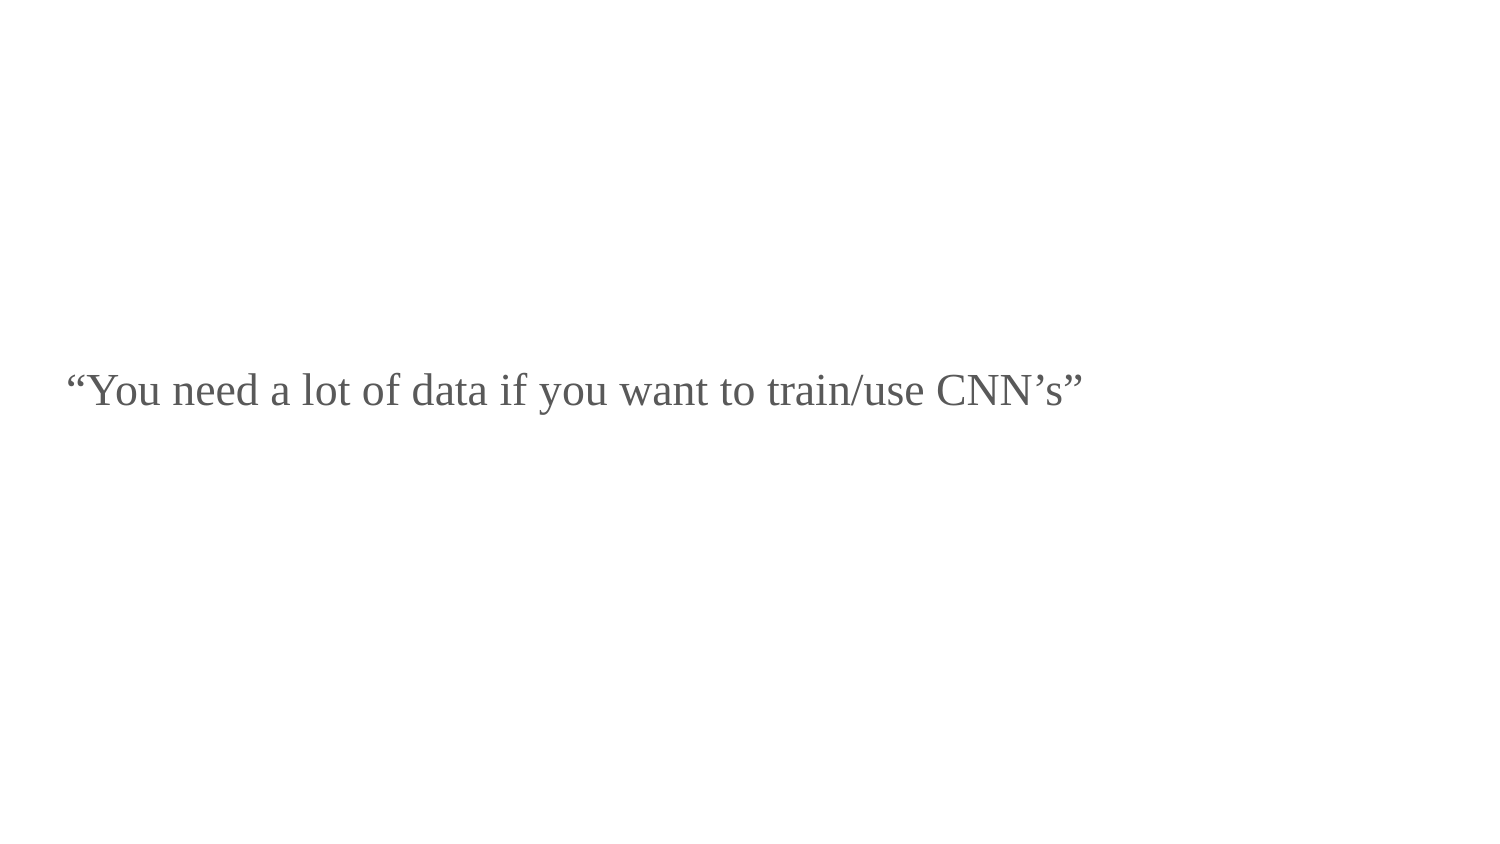

“You need a lot of data if you want to train/use CNN’s”